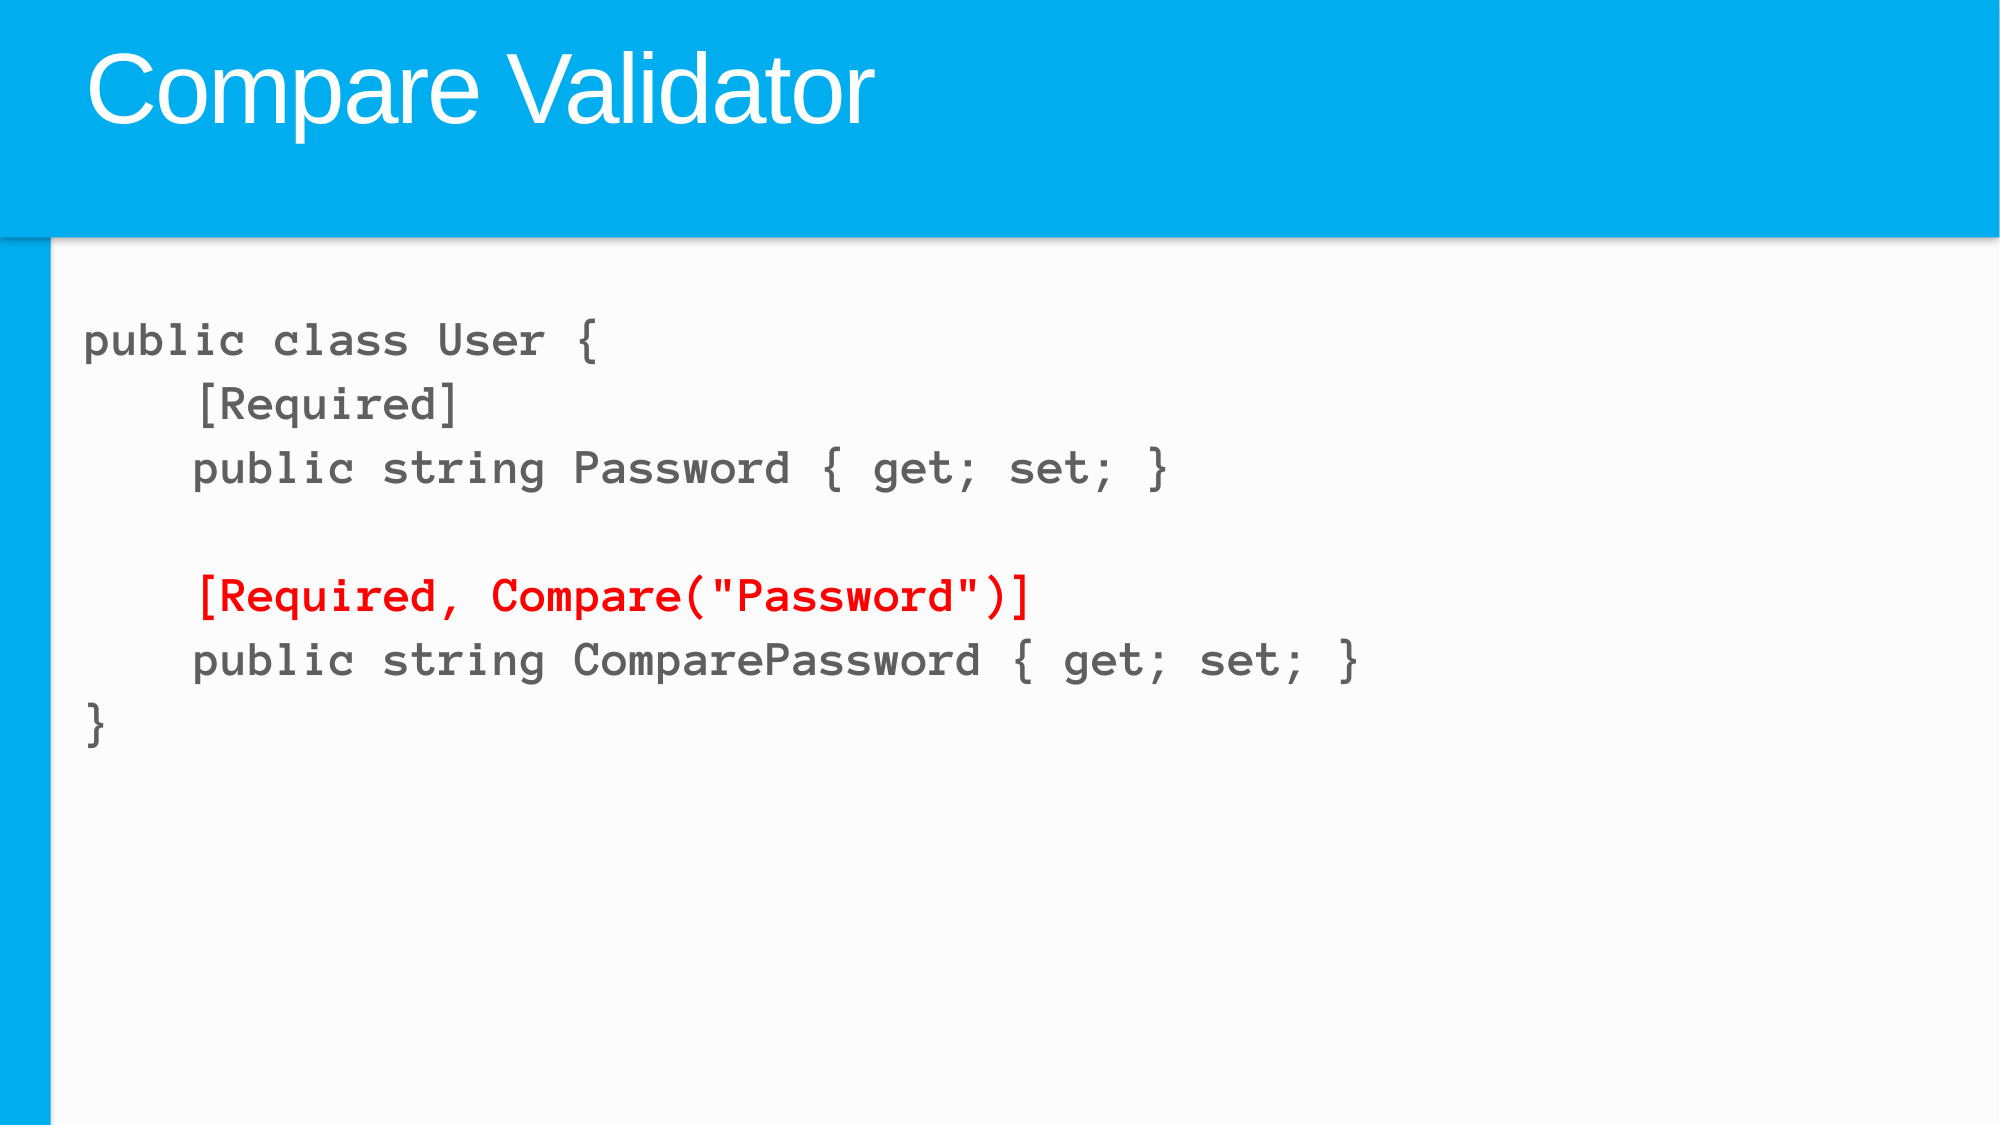

# Compare Validator
public class User {
    [Required]
    public string Password { get; set; }

    [Required, Compare("Password")]
    public string ComparePassword { get; set; }
}